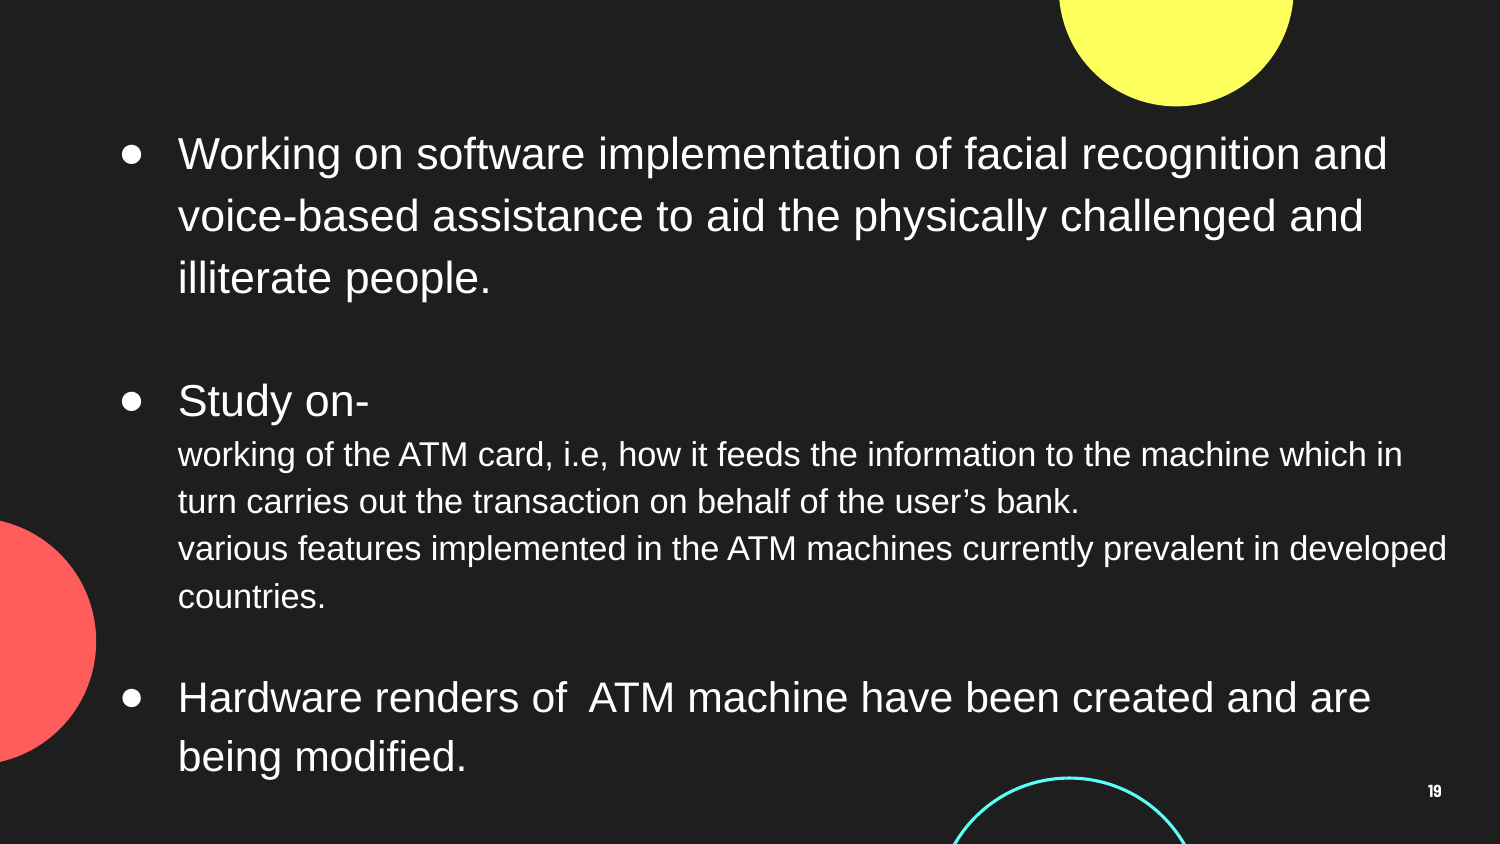

Working on software implementation of facial recognition and voice-based assistance to aid the physically challenged and illiterate people.

Study on-
working of the ATM card, i.e, how it feeds the information to the machine which in turn carries out the transaction on behalf of the user’s bank.
various features implemented in the ATM machines currently prevalent in developed countries.

Hardware renders of  ATM machine have been created and are
being modified.
19